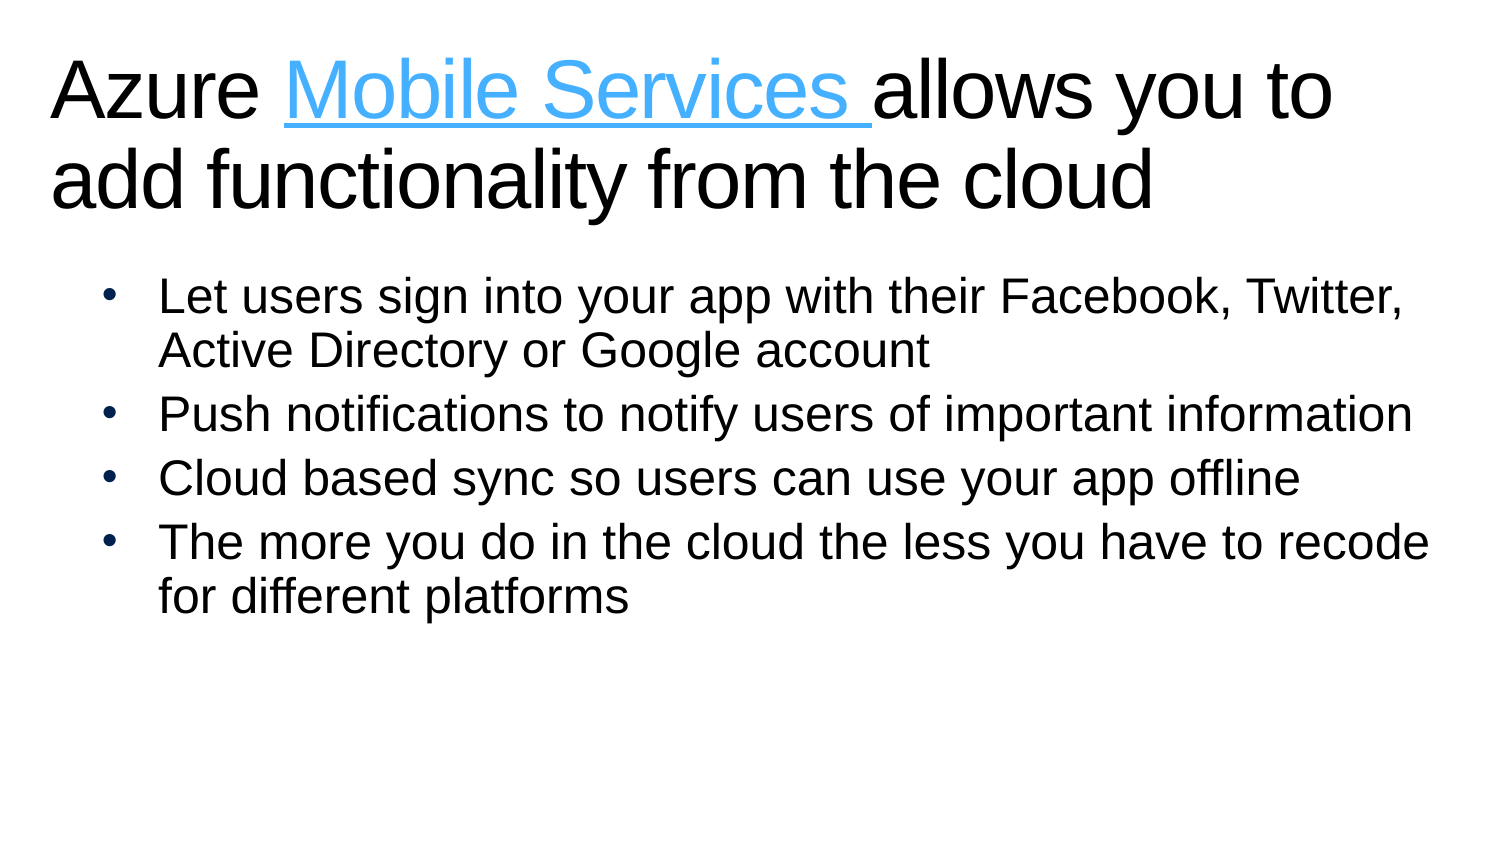

# Azure Mobile Services allows you to add functionality from the cloud
Let users sign into your app with their Facebook, Twitter, Active Directory or Google account
Push notifications to notify users of important information
Cloud based sync so users can use your app offline
The more you do in the cloud the less you have to recode for different platforms